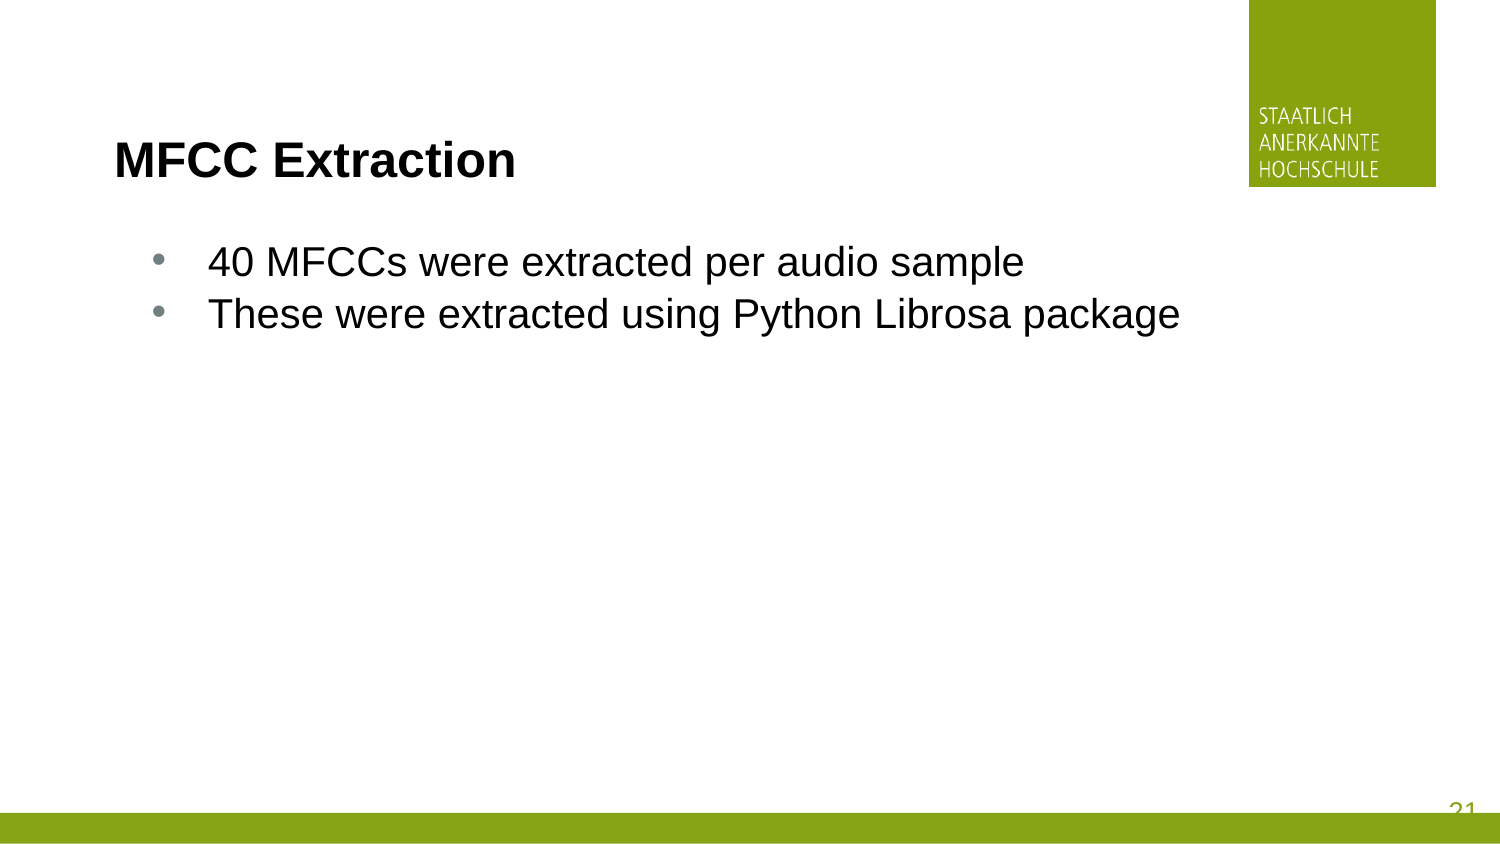

# MFCC Extraction
40 MFCCs were extracted per audio sample
These were extracted using Python Librosa package
21